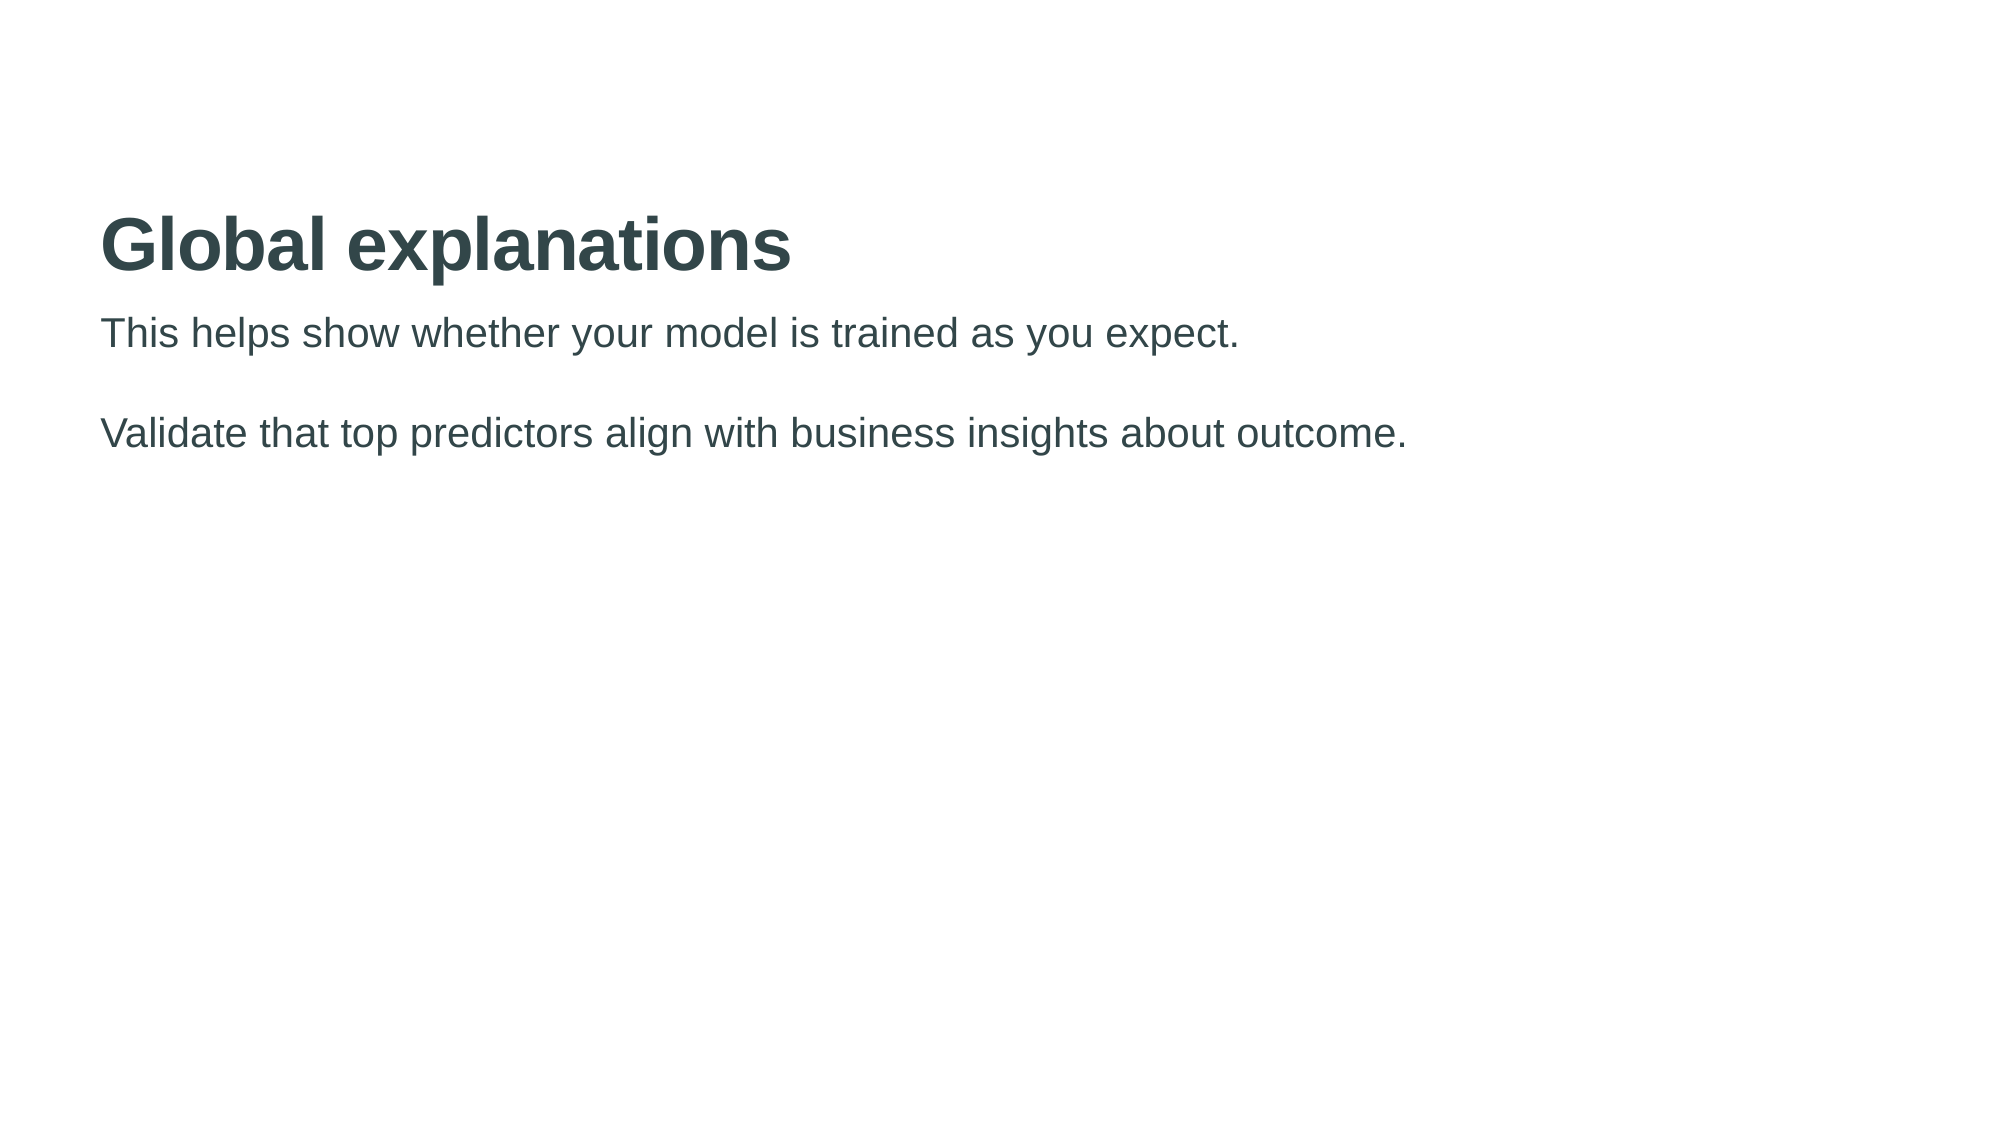

Global explanations
This helps show whether your model is trained as you expect.

Validate that top predictors align with business insights about outcome.